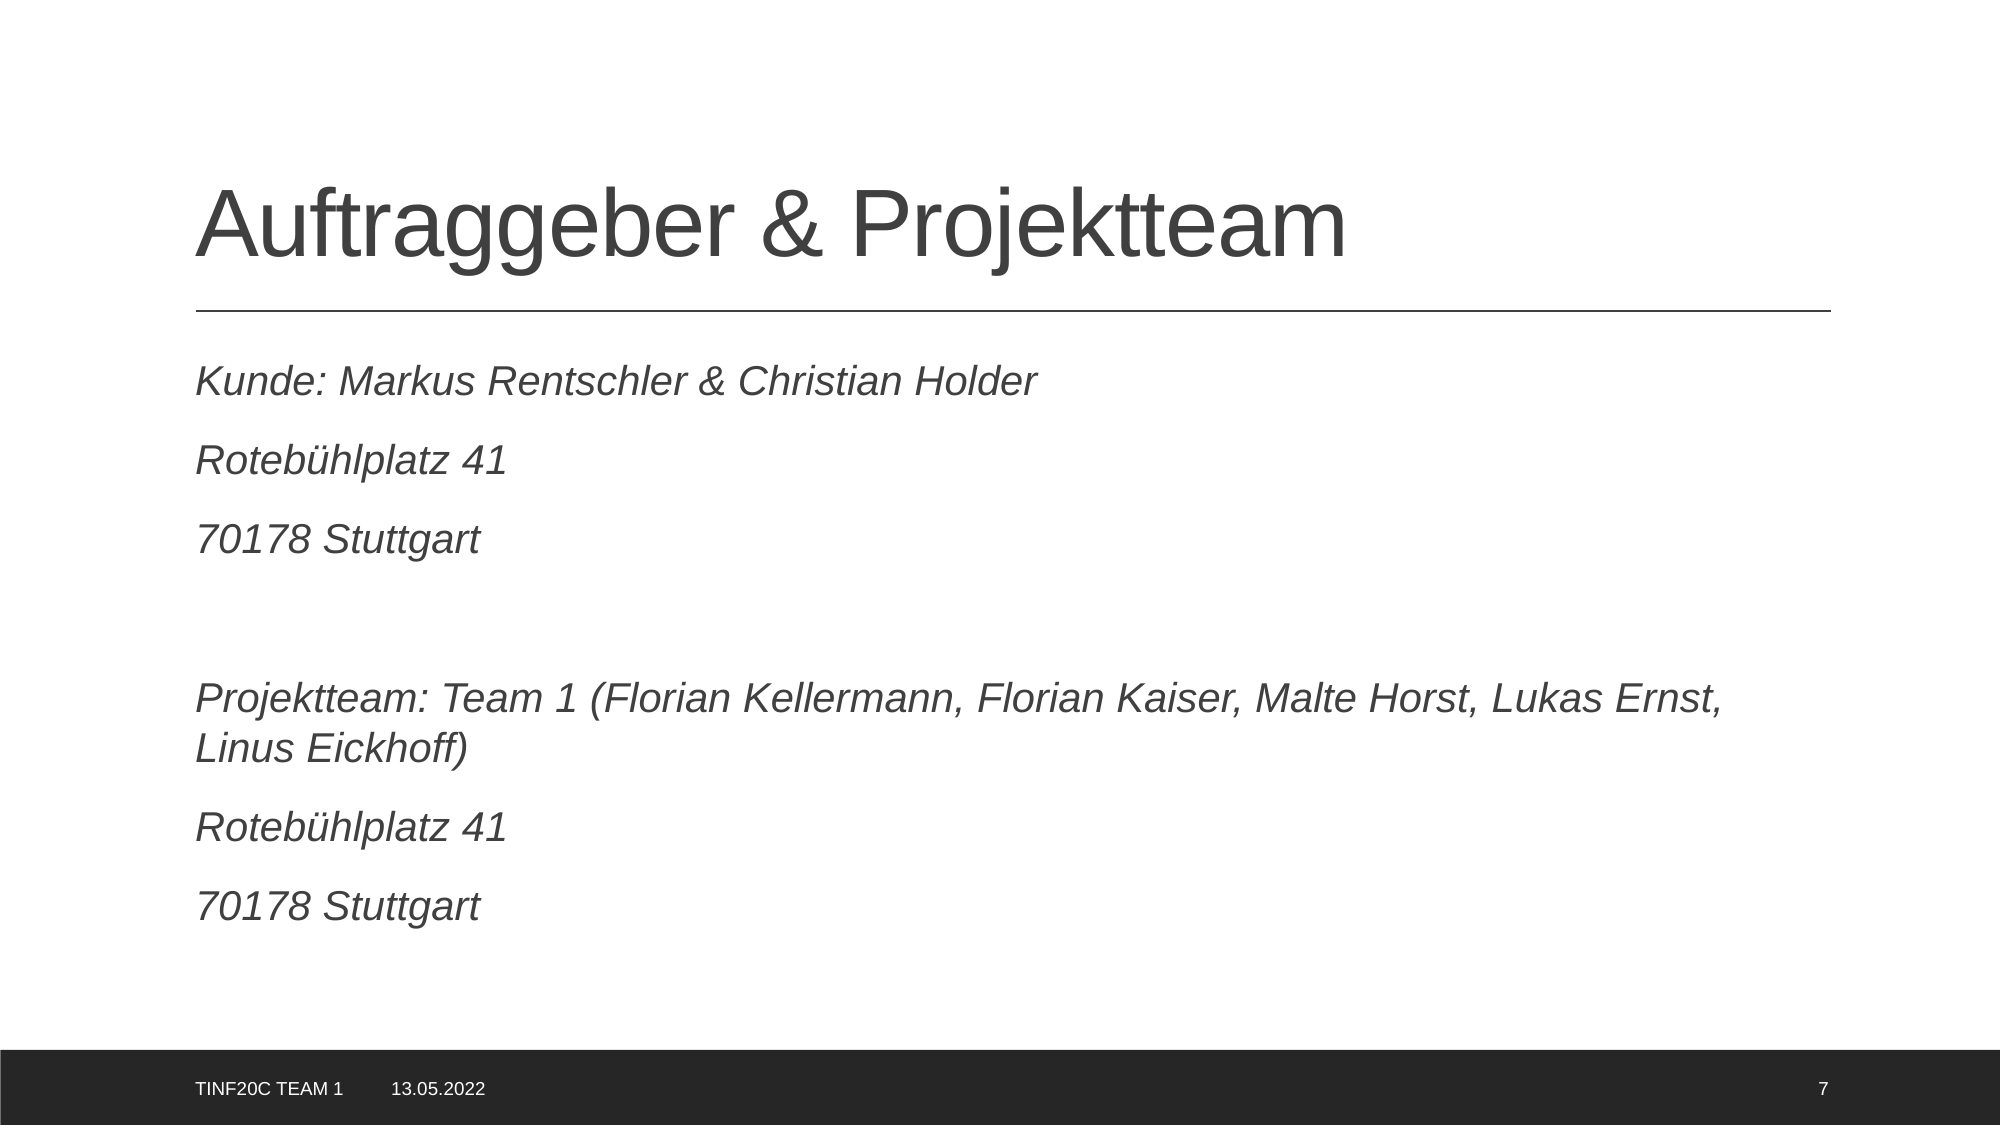

# Auftraggeber & Projektteam
Kunde: Markus Rentschler & Christian Holder
Rotebühlplatz 41
70178 Stuttgart

Projektteam: Team 1 (Florian Kellermann, Florian Kaiser, Malte Horst, Lukas Ernst, Linus Eickhoff)
Rotebühlplatz 41
70178 Stuttgart

TINF20C Team 1         13.05.2022
7